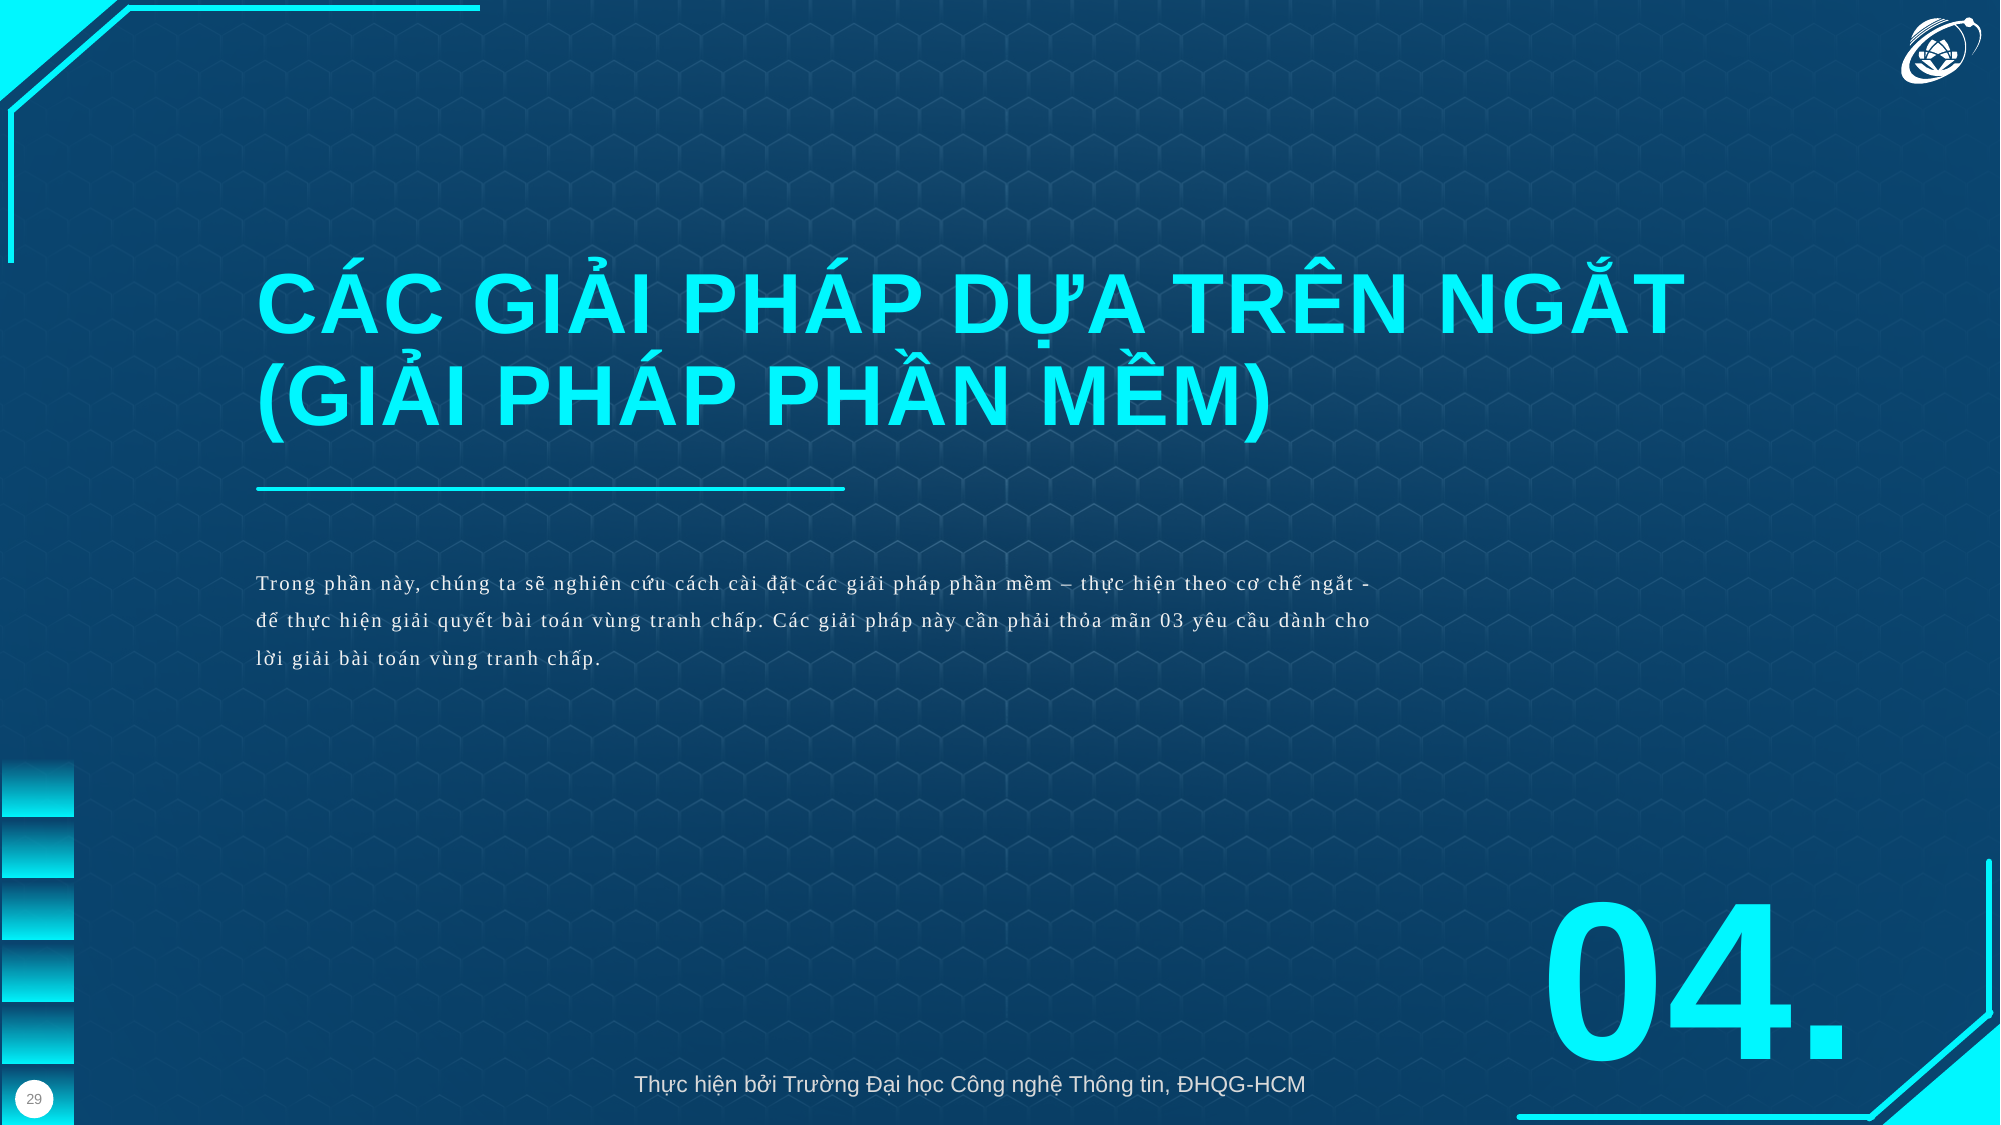

CÁC GIẢI PHÁP DỰA TRÊN NGẮT
(GIẢI PHÁP PHẦN MỀM)
Trong phần này, chúng ta sẽ nghiên cứu cách cài đặt các giải pháp phần mềm – thực hiện theo cơ chế ngắt - để thực hiện giải quyết bài toán vùng tranh chấp. Các giải pháp này cần phải thỏa mãn 03 yêu cầu dành cho lời giải bài toán vùng tranh chấp.
04.
Thực hiện bởi Trường Đại học Công nghệ Thông tin, ĐHQG-HCM
29